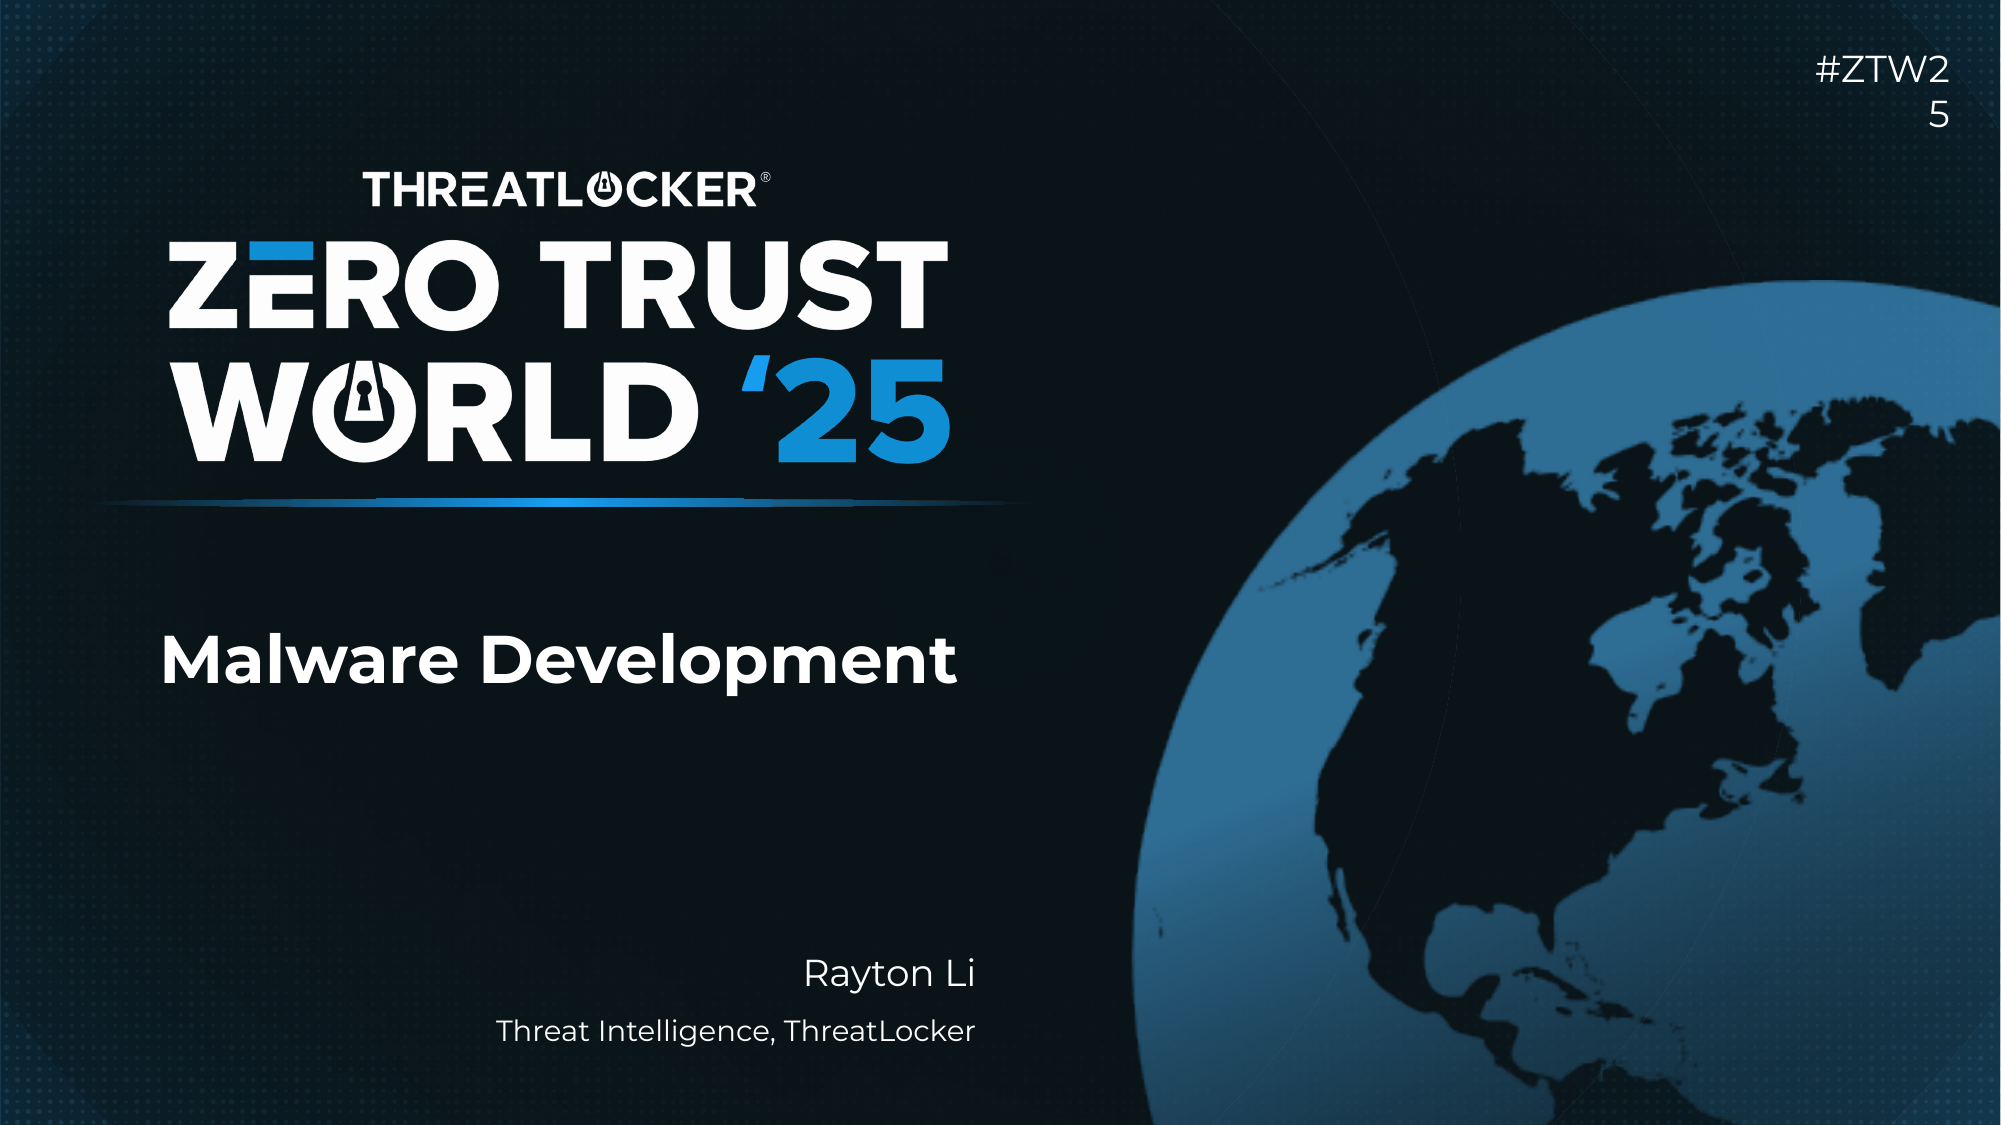

# Malware Development
Rayton Li
Threat Intelligence, ThreatLocker